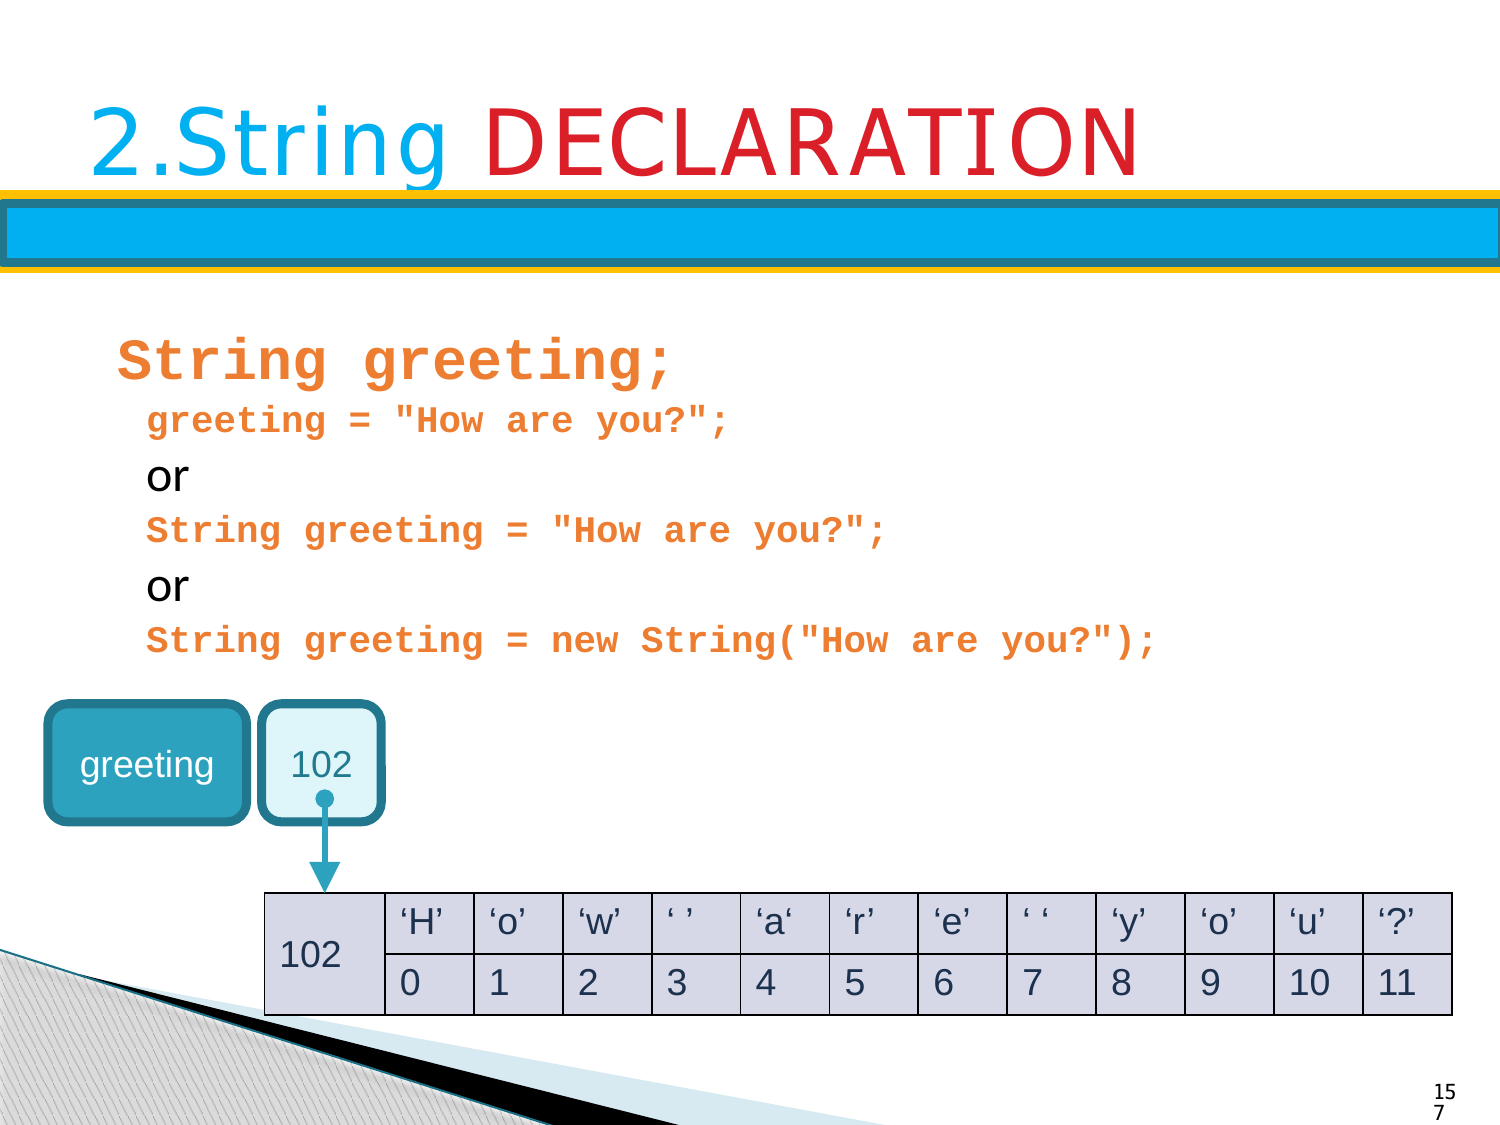

# 2.String DECLARATION

	String greeting;
greeting = "How are you?";
or
String greeting = "How are you?";
or
String greeting = new String("How are you?");
greeting
102
| 102 | ‘H’ | ‘o’ | ‘w’ | ‘ ’ | ‘a‘ | ‘r’ | ‘e’ | ‘ ‘ | ‘y’ | ‘o’ | ‘u’ | ‘?’ |
| --- | --- | --- | --- | --- | --- | --- | --- | --- | --- | --- | --- | --- |
|  | 0 | 1 | 2 | 3 | 4 | 5 | 6 | 7 | 8 | 9 | 10 | 11 |
157